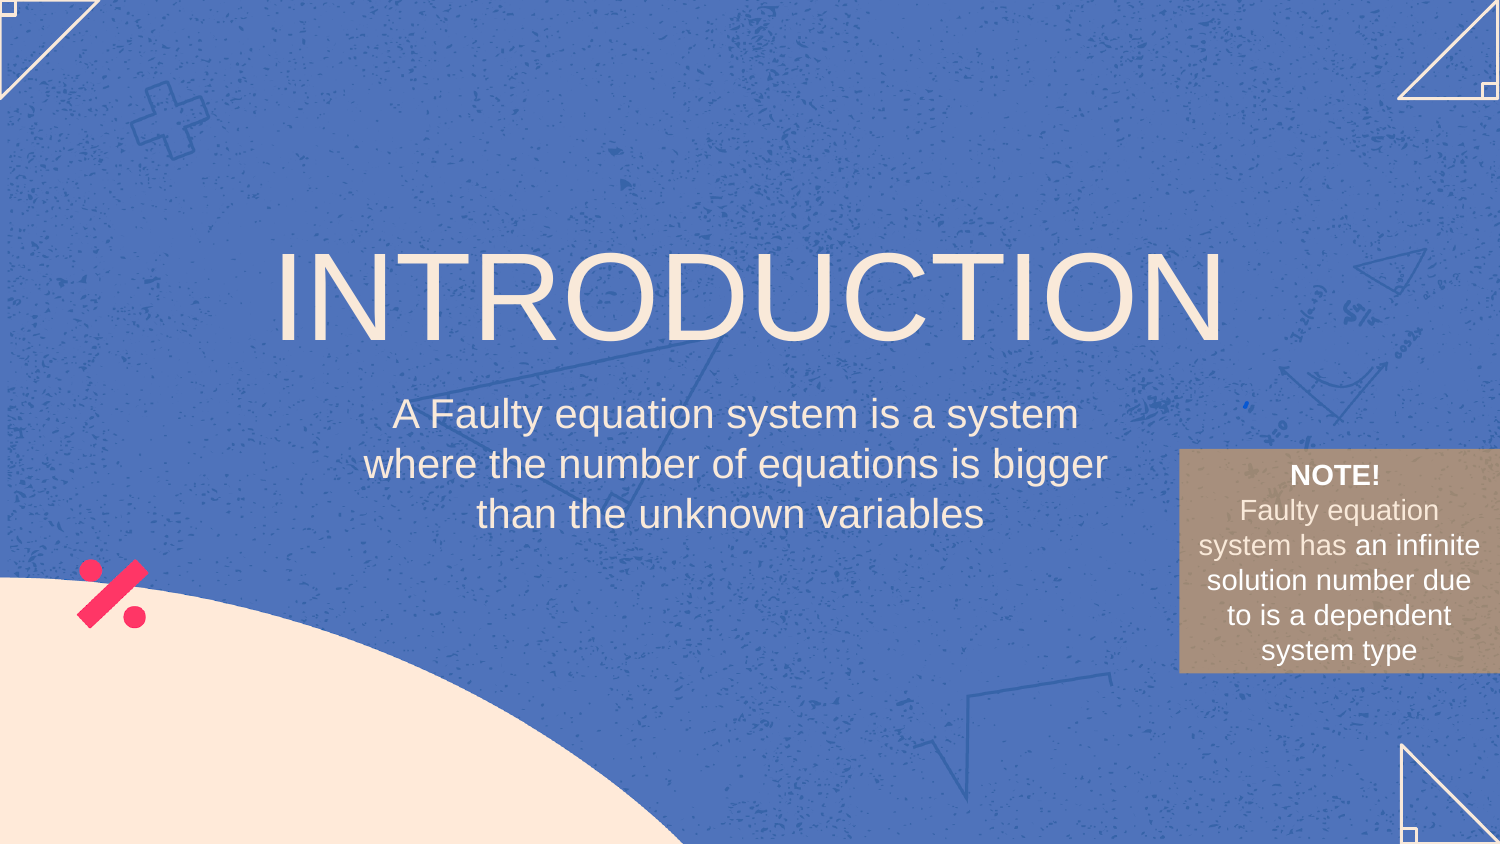

# INTRODUCTION
A Faulty equation system is a system where the number of equations is bigger than the unknown variables
NOTE!
Faulty equation system has an infinite solution number due to is a dependent system type